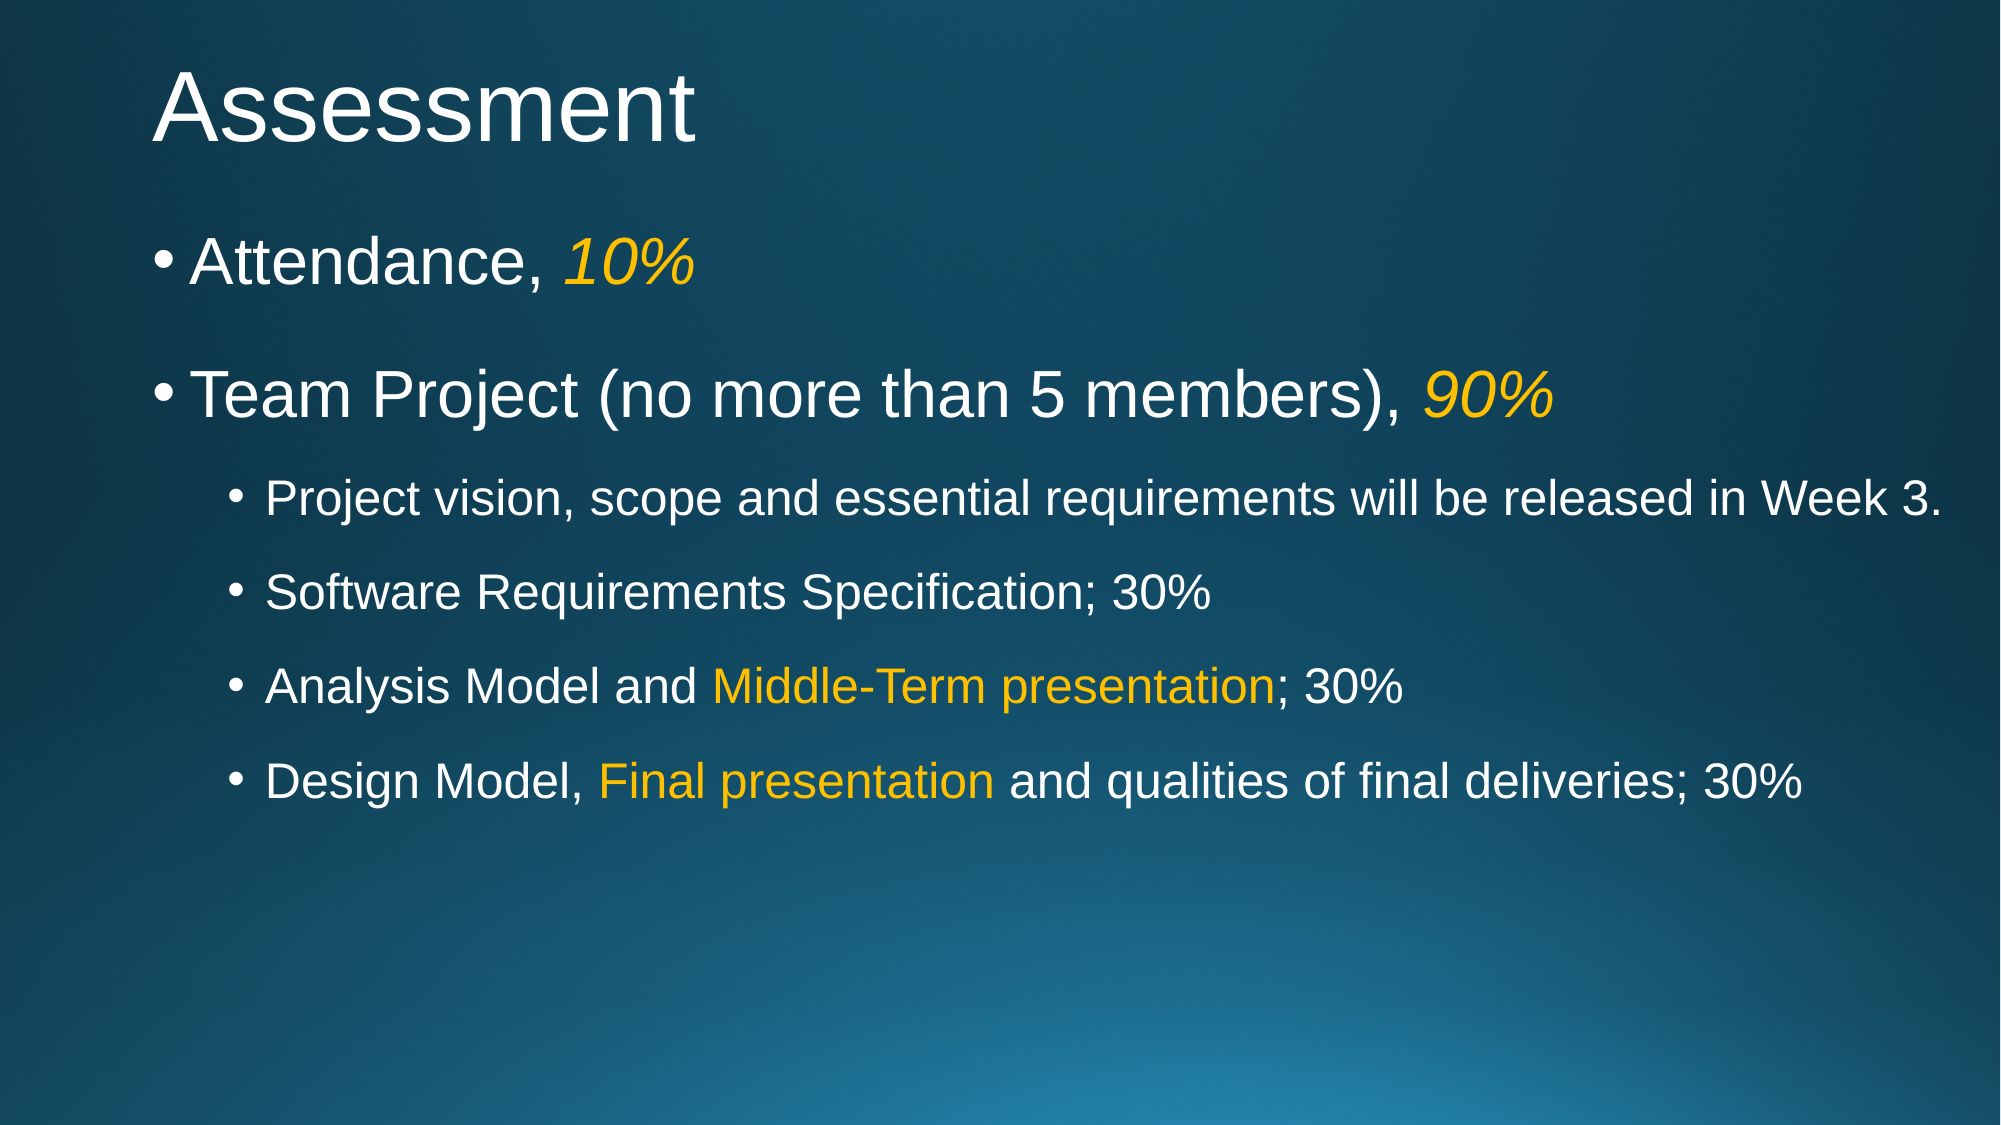

# Assessment
Attendance, 10%
Team Project (no more than 5 members), 90%
Project vision, scope and essential requirements will be released in Week 3.
Software Requirements Specification; 30%
Analysis Model and Middle-Term presentation; 30%
Design Model, Final presentation and qualities of final deliveries; 30%